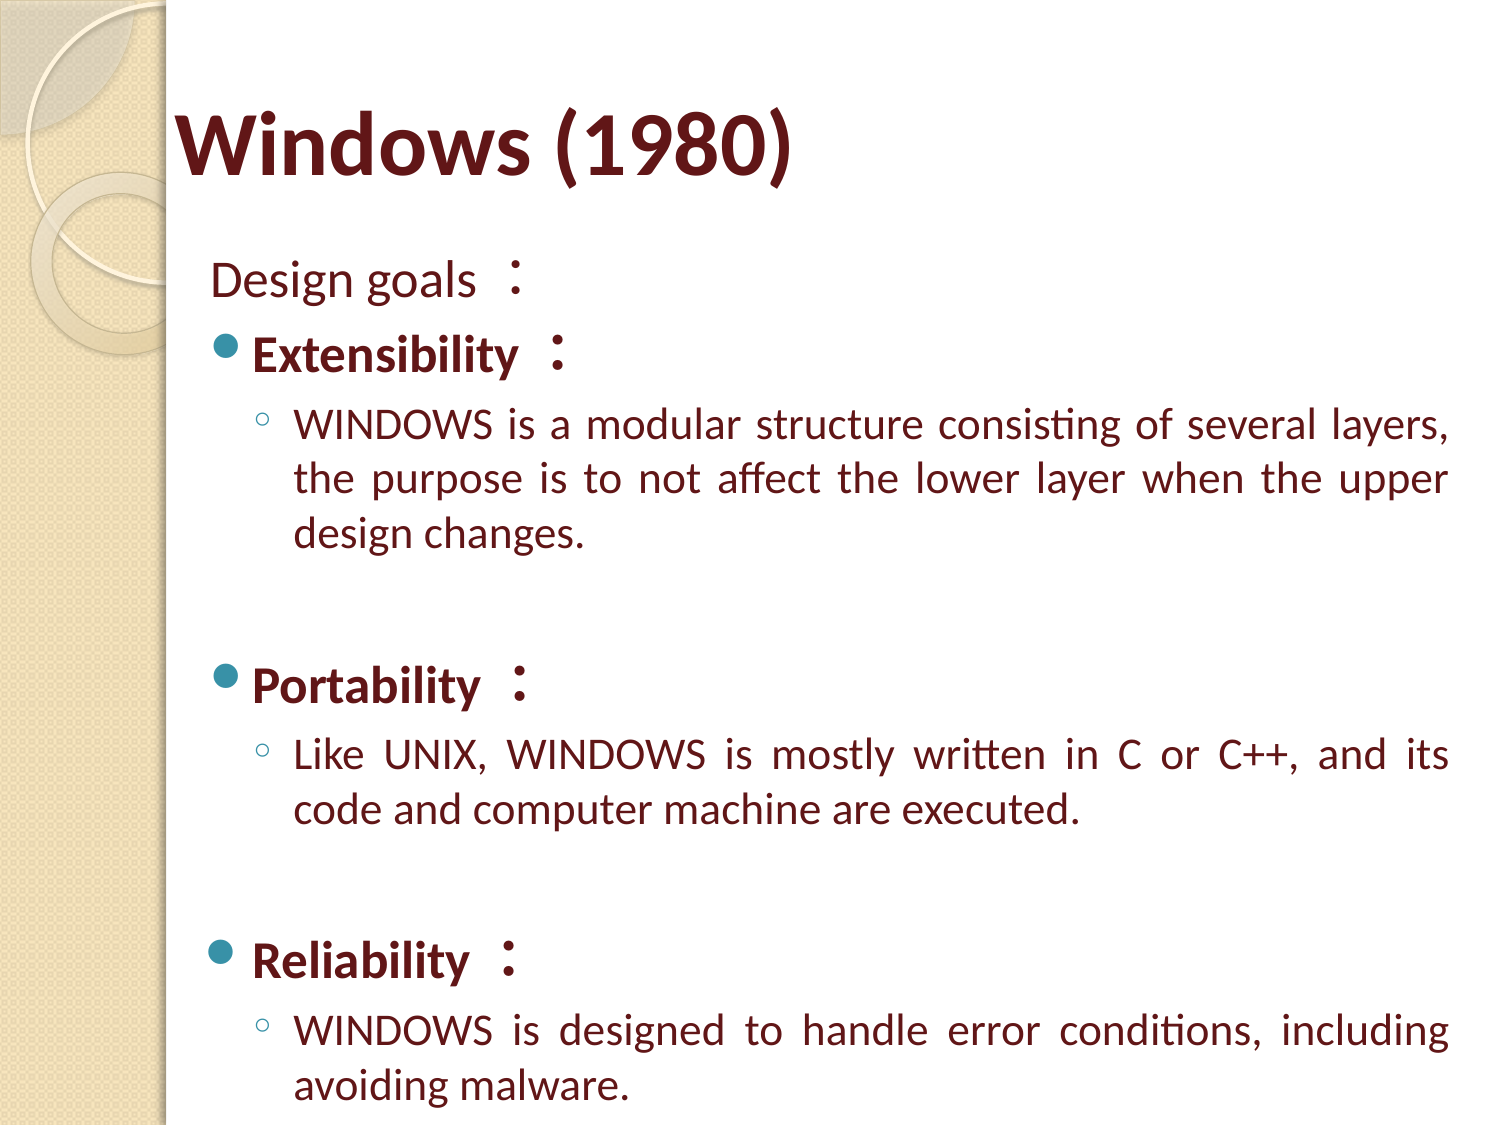

# Windows (1980)
Design goals：
Extensibility：
WINDOWS is a modular structure consisting of several layers, the purpose is to not affect the lower layer when the upper design changes.

Portability：
Like UNIX, WINDOWS is mostly written in C or C++, and its code and computer machine are executed.

Reliability：
WINDOWS is designed to handle error conditions, including avoiding malware.